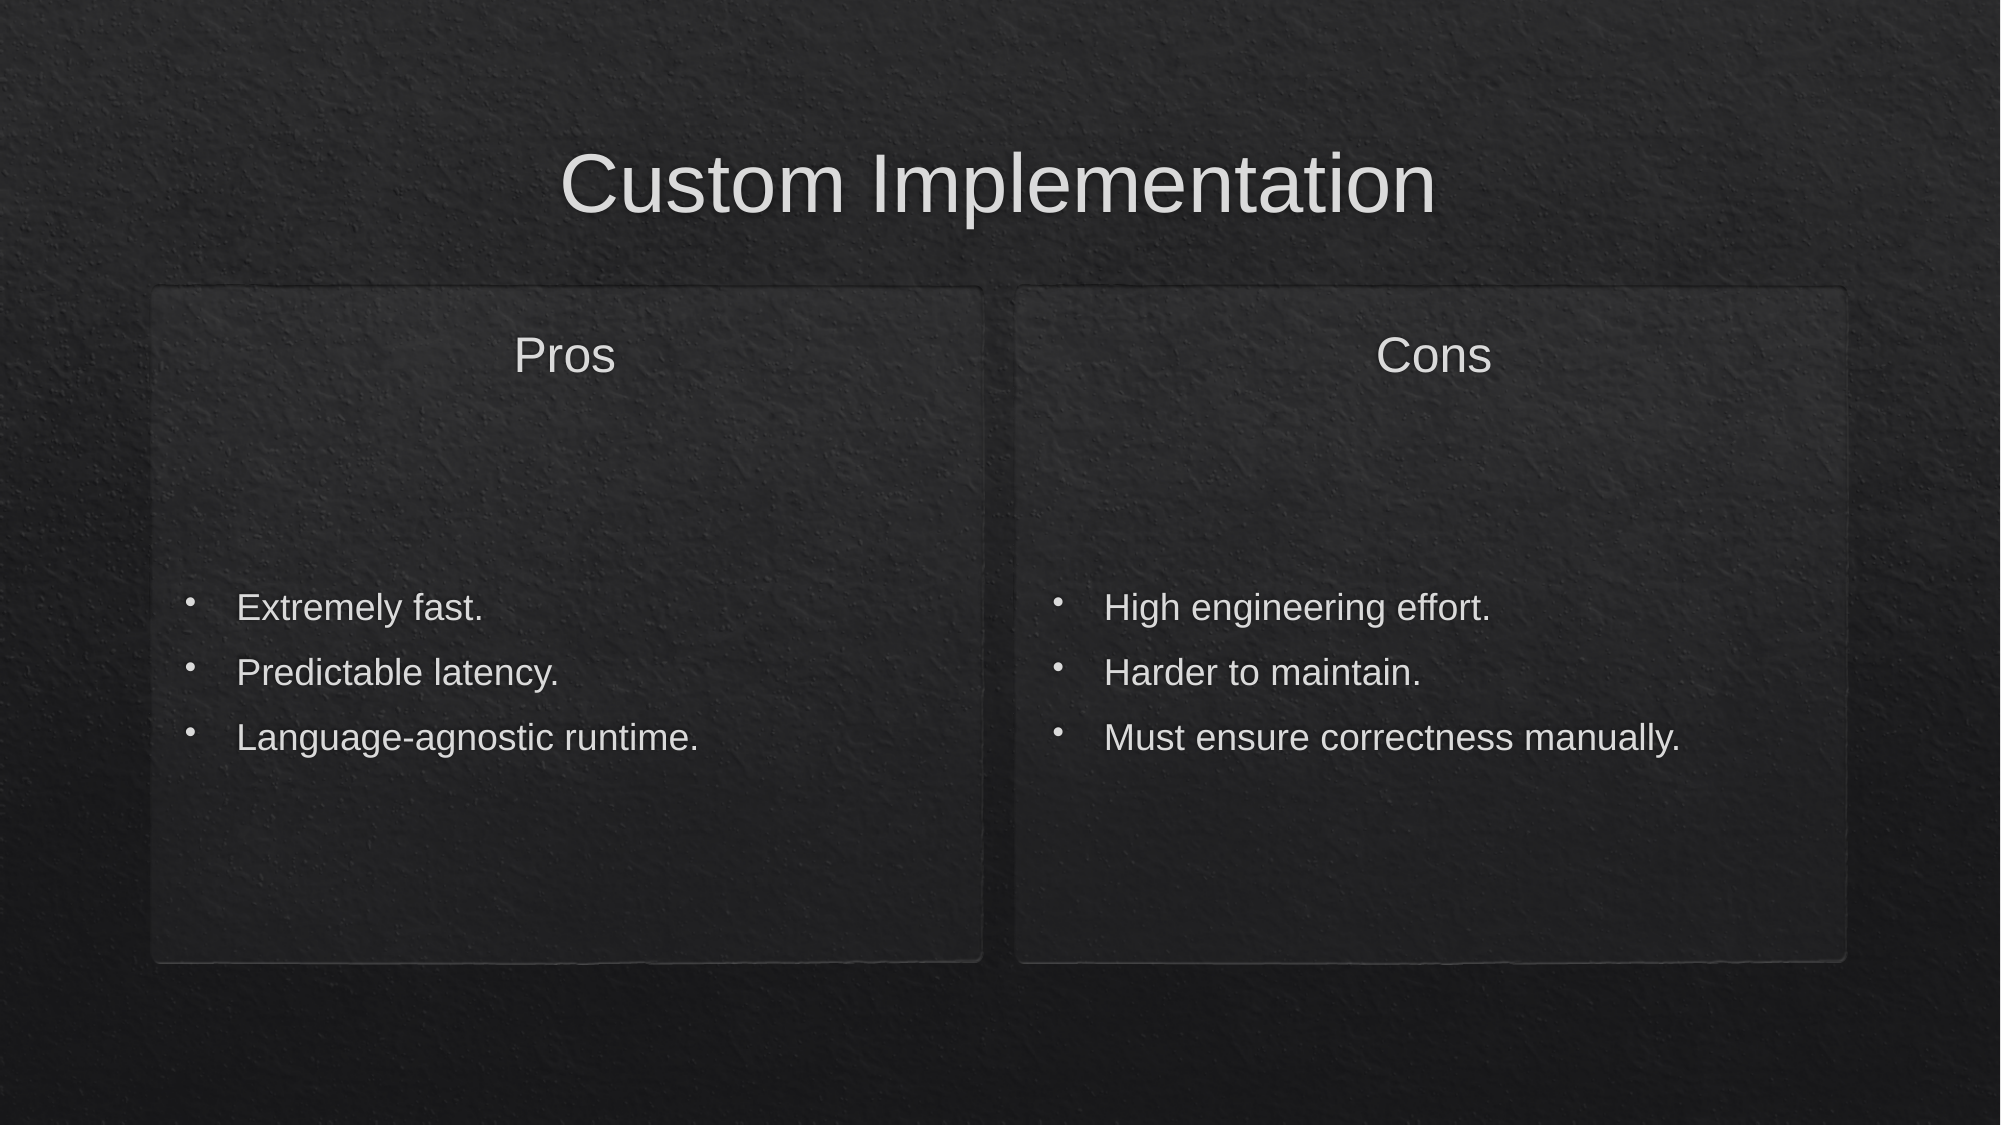

# Custom Implementation
Pros
Cons
Extremely fast.
Predictable latency.
Language-agnostic runtime.
High engineering effort.
Harder to maintain.
Must ensure correctness manually.